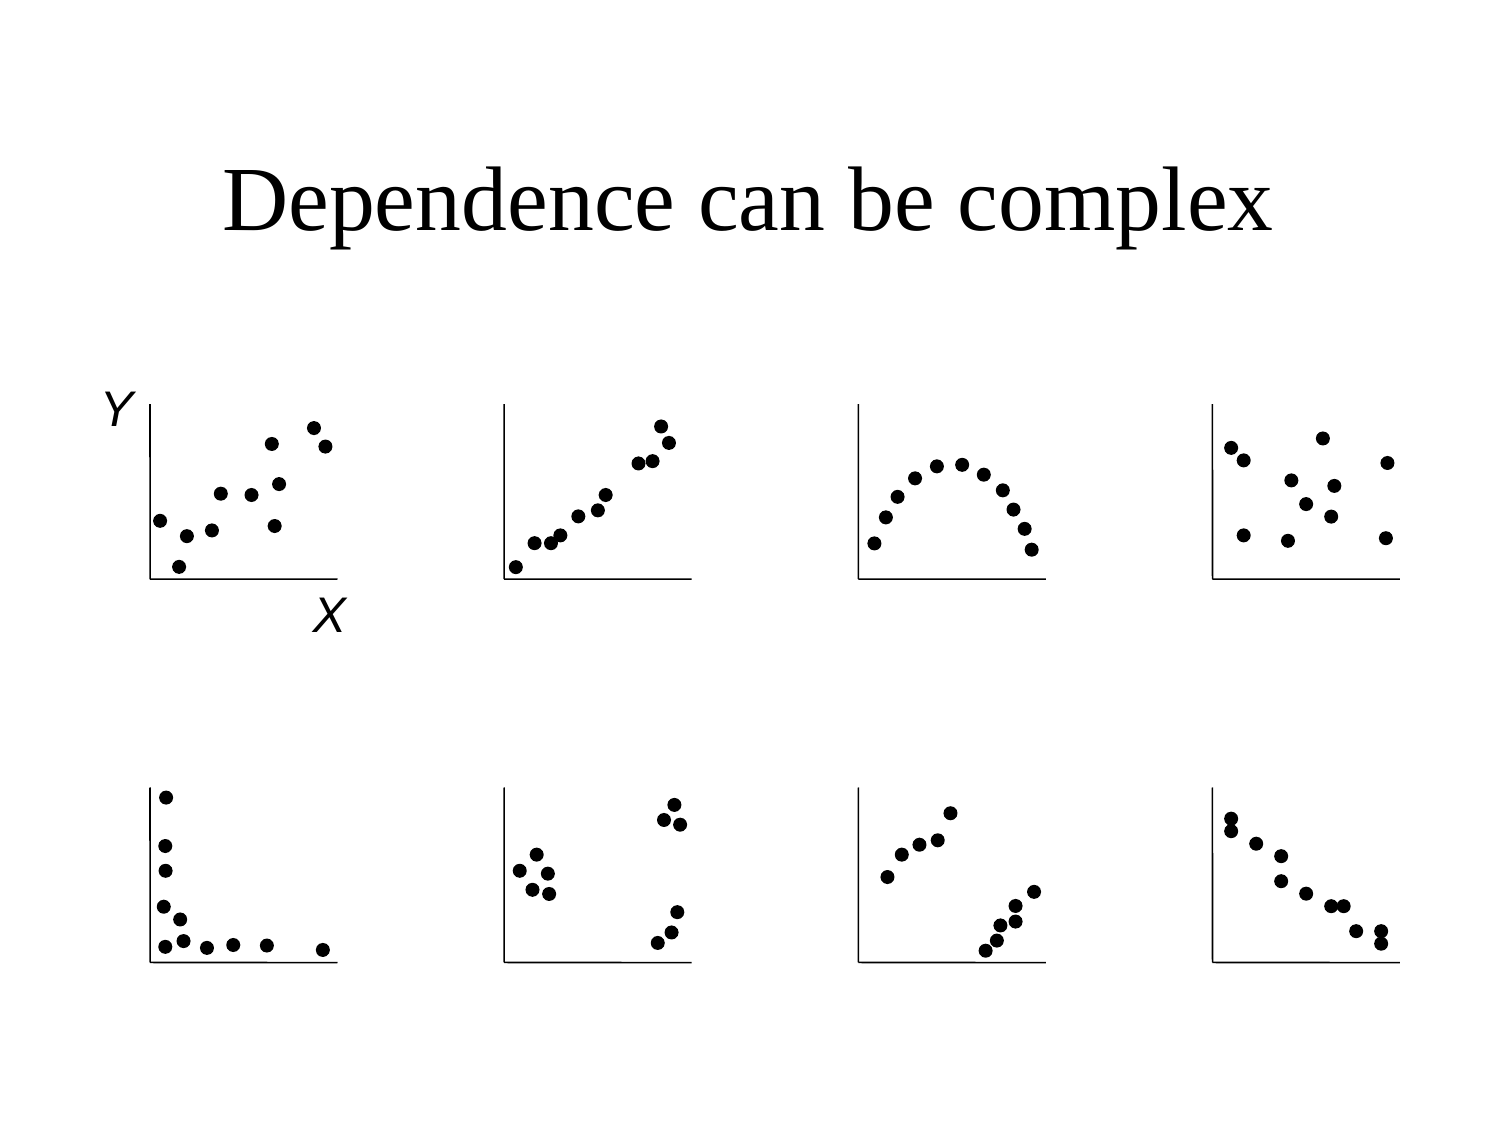

# Dependence can be complex
Y

X